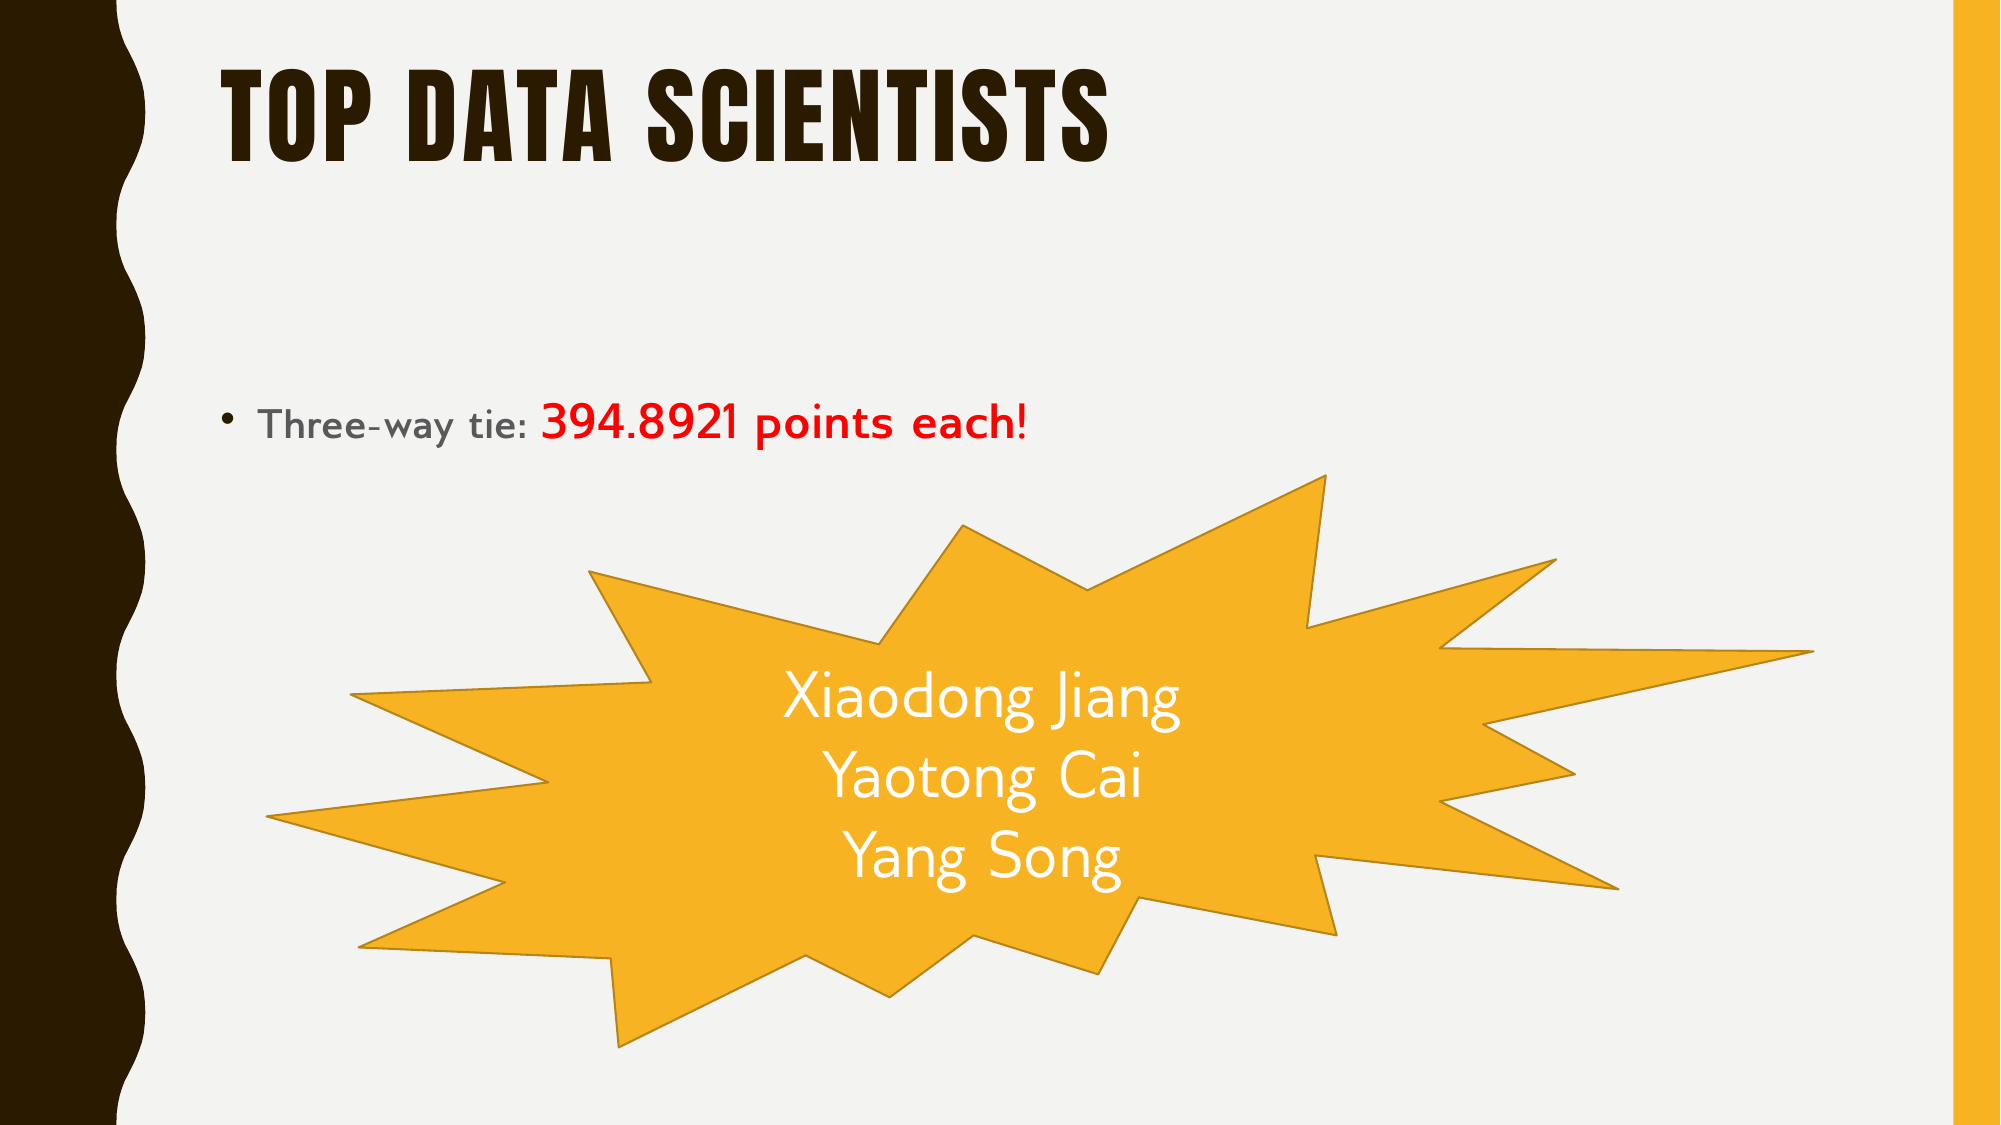

# Top Data Scientists
Three-way tie: 394.8921 points each!
Xiaodong Jiang
Yaotong Cai
Yang Song